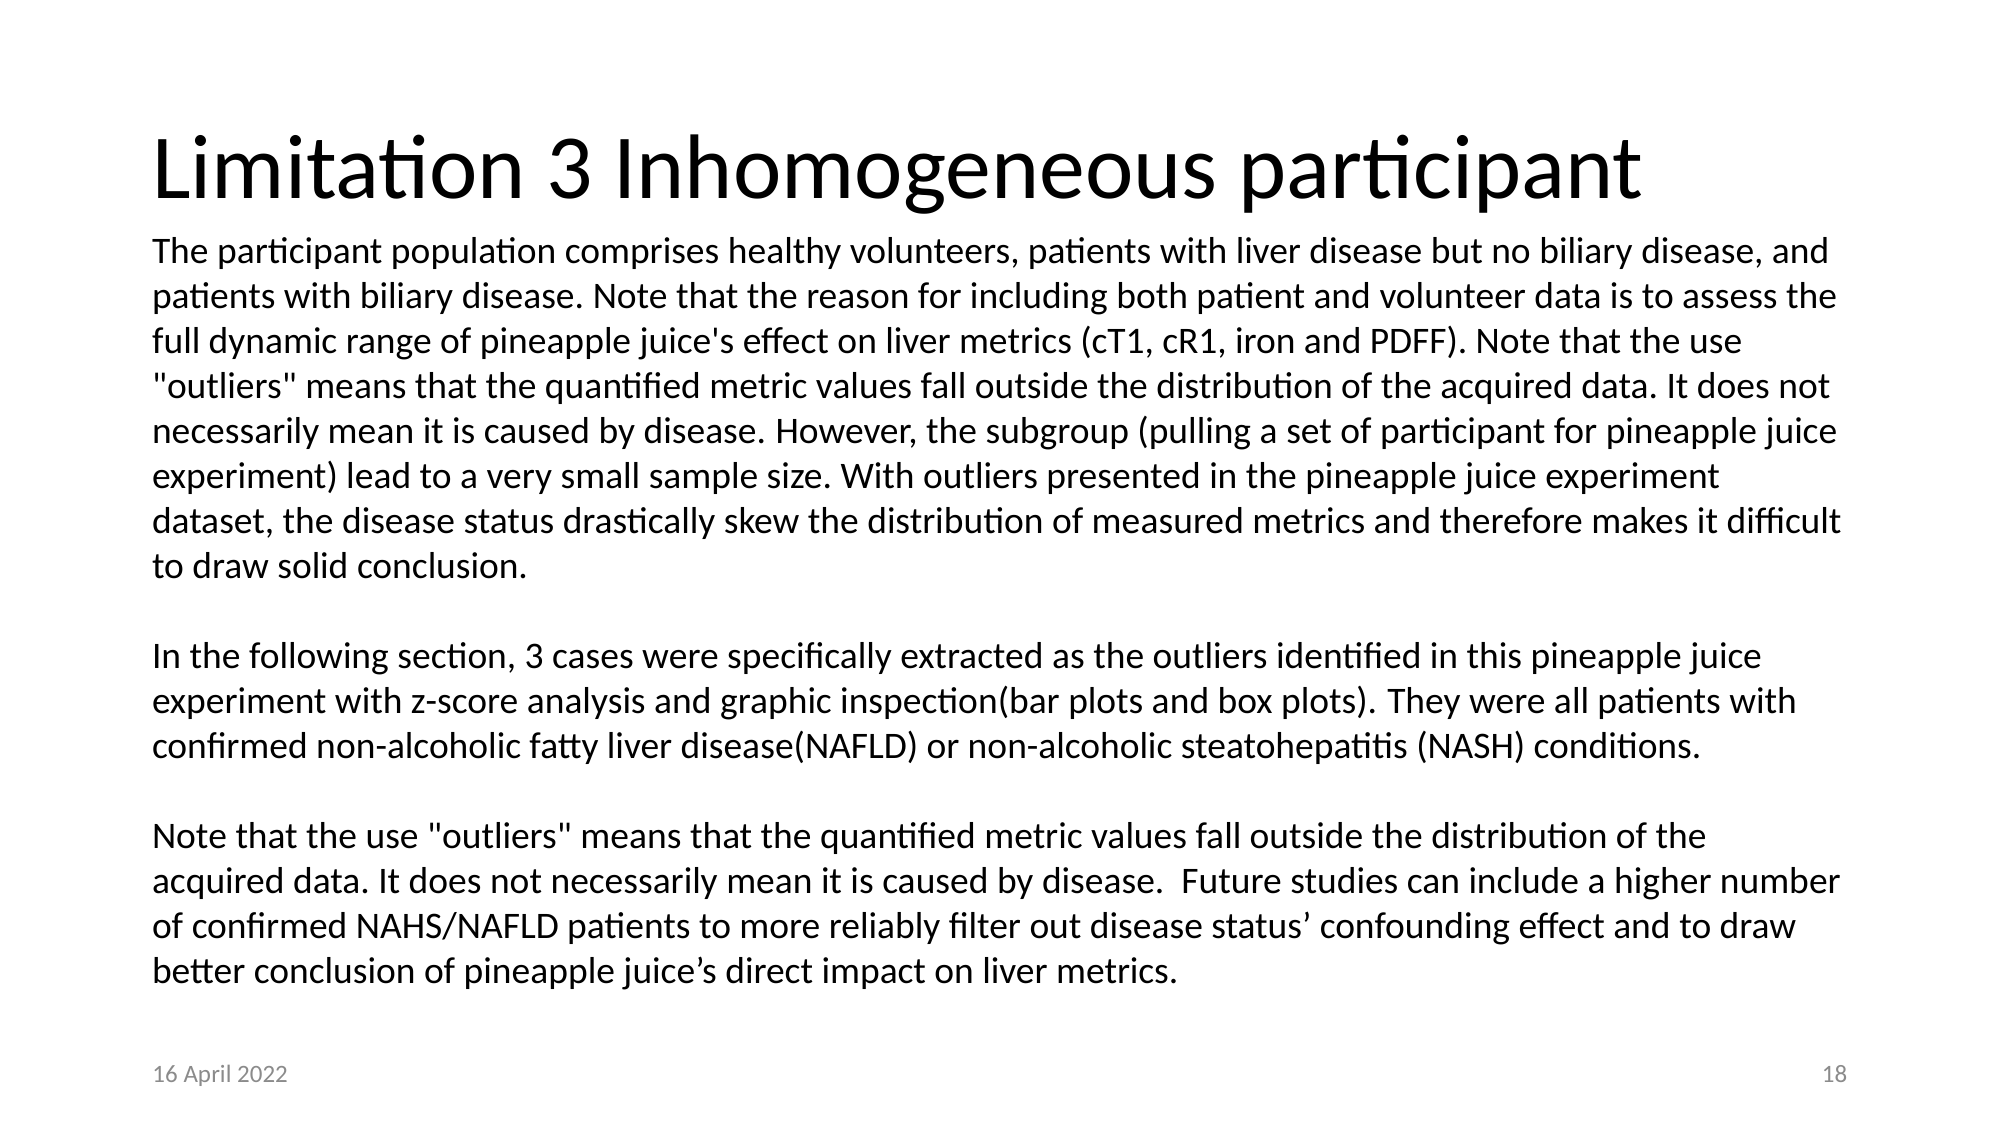

# Limitation 3 Inhomogeneous participant
The participant population comprises healthy volunteers, patients with liver disease but no biliary disease, and patients with biliary disease. Note that the reason for including both patient and volunteer data is to assess the full dynamic range of pineapple juice's effect on liver metrics (cT1, cR1, iron and PDFF). Note that the use "outliers" means that the quantified metric values fall outside the distribution of the acquired data. It does not necessarily mean it is caused by disease. However, the subgroup (pulling a set of participant for pineapple juice experiment) lead to a very small sample size. With outliers presented in the pineapple juice experiment dataset, the disease status drastically skew the distribution of measured metrics and therefore makes it difficult to draw solid conclusion.

In the following section, 3 cases were specifically extracted as the outliers identified in this pineapple juice experiment with z-score analysis and graphic inspection(bar plots and box plots). They were all patients with confirmed non-alcoholic fatty liver disease(NAFLD) or non-alcoholic steatohepatitis (NASH) conditions.

Note that the use "outliers" means that the quantified metric values fall outside the distribution of the acquired data. It does not necessarily mean it is caused by disease.  Future studies can include a higher number of confirmed NAHS/NAFLD patients to more reliably filter out disease status’ confounding effect and to draw better conclusion of pineapple juice’s direct impact on liver metrics.
16 April 2022
18